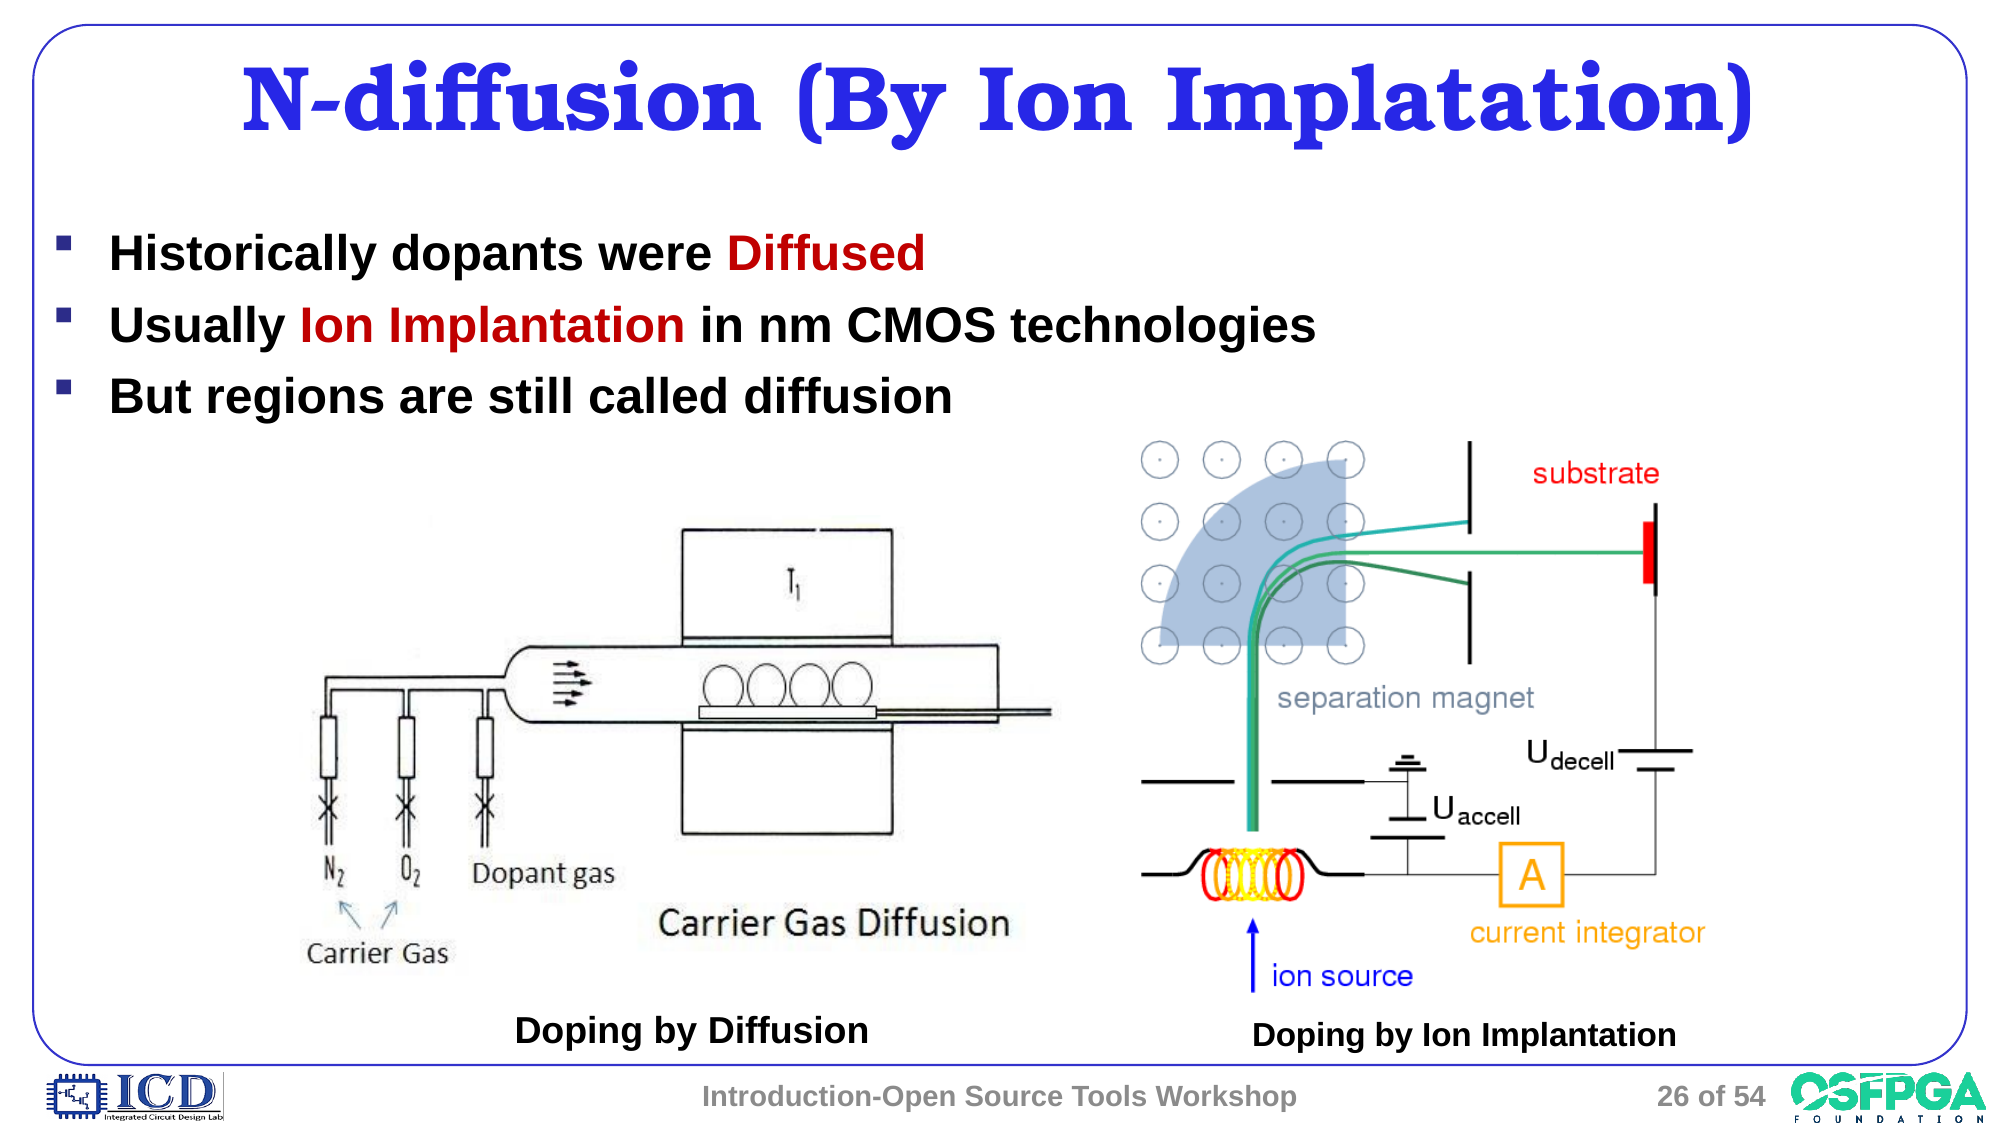

# N-diffusion (By Ion Implatation)
Historically dopants were Diffused
Usually Ion Implantation in nm CMOS technologies
But regions are still called diffusion

Doping by Diffusion
Doping by Ion Implantation
Introduction-Open Source Tools Workshop
26 of 54